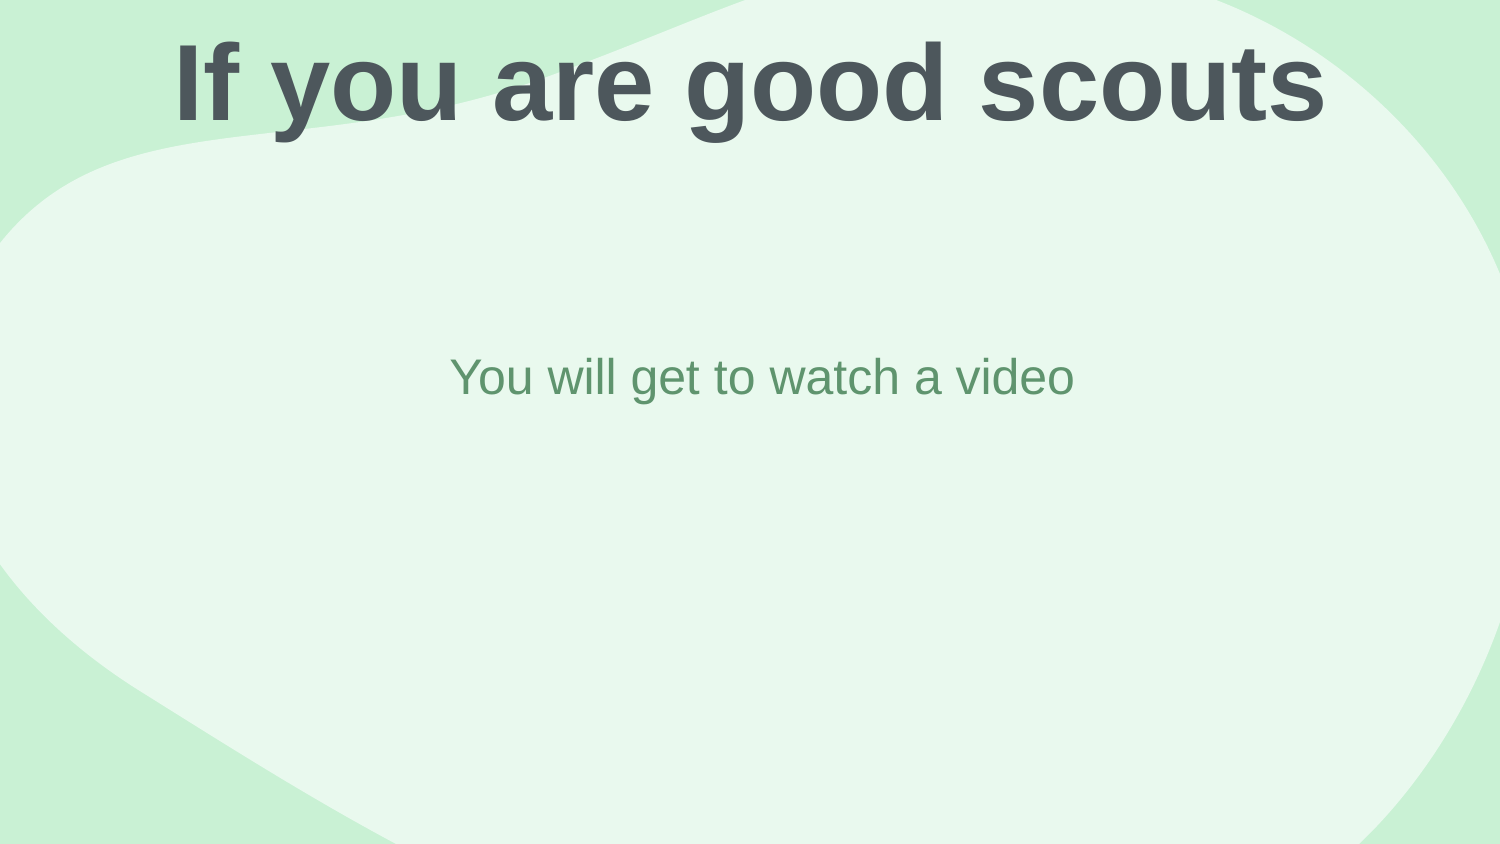

# If you are good scouts
You will get to watch a video